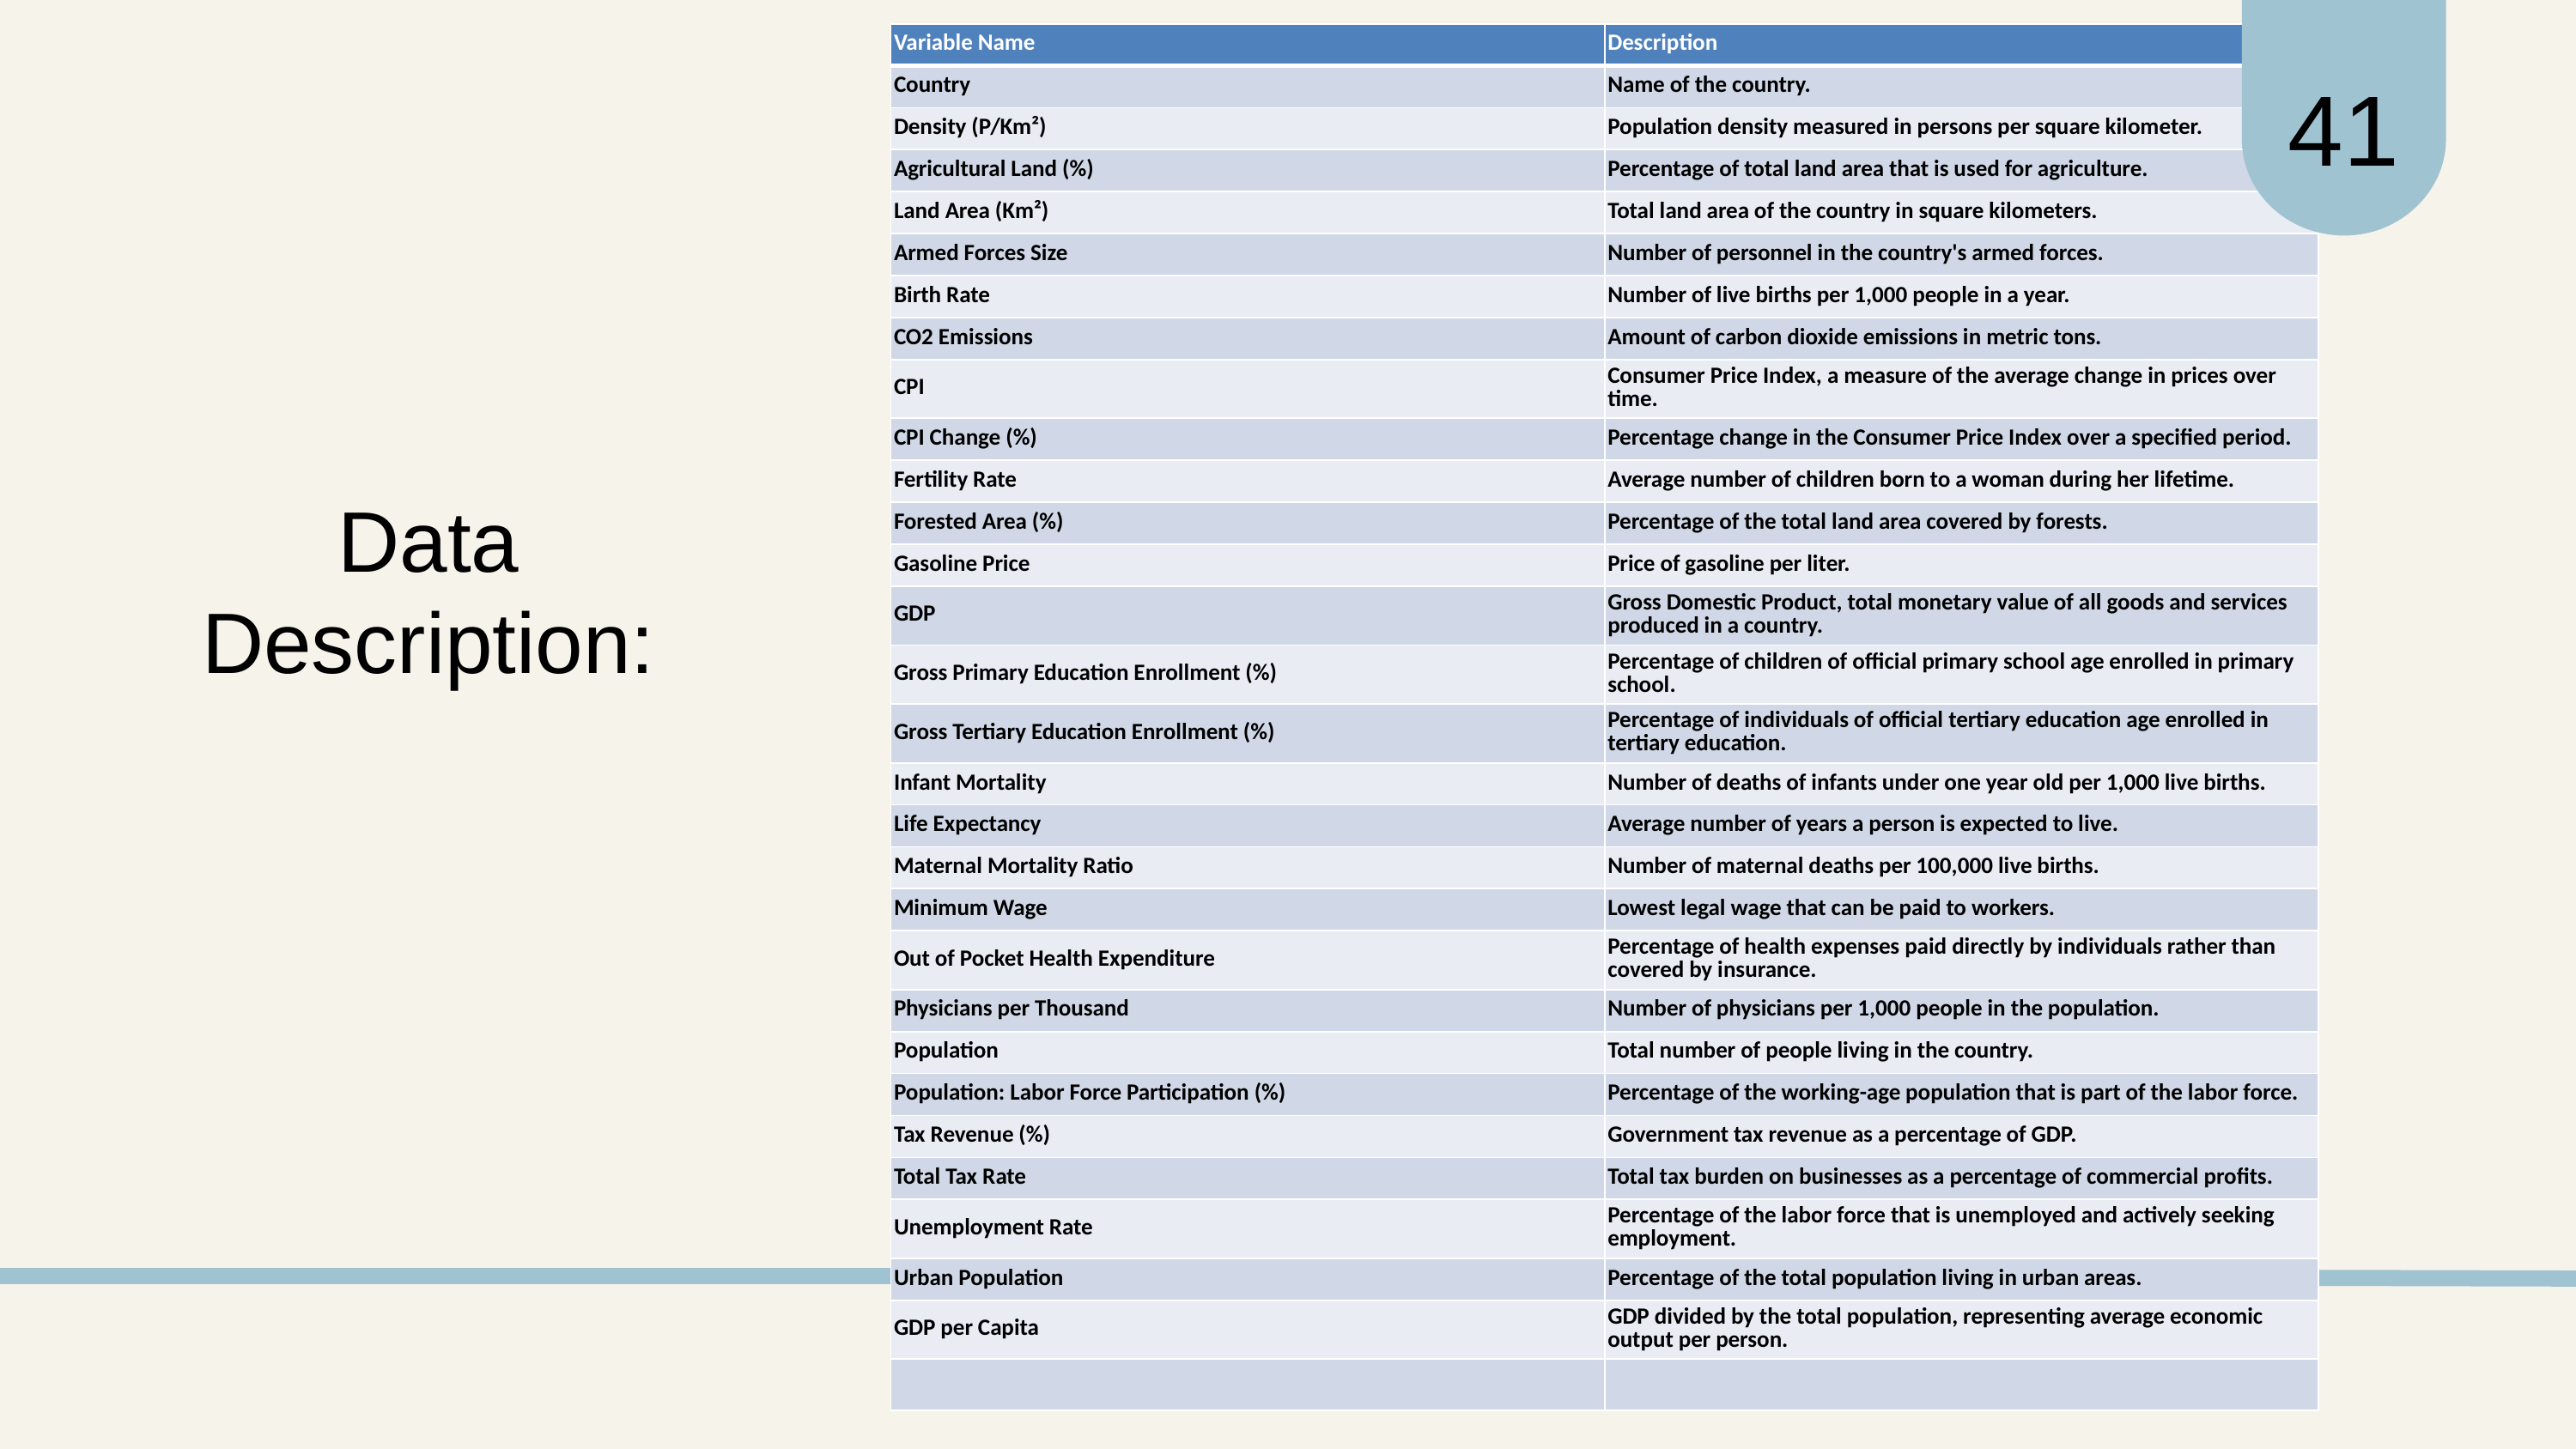

41
| Variable Name | Description |
| --- | --- |
| Country | Name of the country. |
| Density (P/Km²) | Population density measured in persons per square kilometer. |
| Agricultural Land (%) | Percentage of total land area that is used for agriculture. |
| Land Area (Km²) | Total land area of the country in square kilometers. |
| Armed Forces Size | Number of personnel in the country's armed forces. |
| Birth Rate | Number of live births per 1,000 people in a year. |
| CO2 Emissions | Amount of carbon dioxide emissions in metric tons. |
| CPI | Consumer Price Index, a measure of the average change in prices over time. |
| CPI Change (%) | Percentage change in the Consumer Price Index over a specified period. |
| Fertility Rate | Average number of children born to a woman during her lifetime. |
| Forested Area (%) | Percentage of the total land area covered by forests. |
| Gasoline Price | Price of gasoline per liter. |
| GDP | Gross Domestic Product, total monetary value of all goods and services produced in a country. |
| Gross Primary Education Enrollment (%) | Percentage of children of official primary school age enrolled in primary school. |
| Gross Tertiary Education Enrollment (%) | Percentage of individuals of official tertiary education age enrolled in tertiary education. |
| Infant Mortality | Number of deaths of infants under one year old per 1,000 live births. |
| Life Expectancy | Average number of years a person is expected to live. |
| Maternal Mortality Ratio | Number of maternal deaths per 100,000 live births. |
| Minimum Wage | Lowest legal wage that can be paid to workers. |
| Out of Pocket Health Expenditure | Percentage of health expenses paid directly by individuals rather than covered by insurance. |
| Physicians per Thousand | Number of physicians per 1,000 people in the population. |
| Population | Total number of people living in the country. |
| Population: Labor Force Participation (%) | Percentage of the working-age population that is part of the labor force. |
| Tax Revenue (%) | Government tax revenue as a percentage of GDP. |
| Total Tax Rate | Total tax burden on businesses as a percentage of commercial profits. |
| Unemployment Rate | Percentage of the labor force that is unemployed and actively seeking employment. |
| Urban Population | Percentage of the total population living in urban areas. |
| GDP per Capita | GDP divided by the total population, representing average economic output per person. |
|  |  |
Data Description: